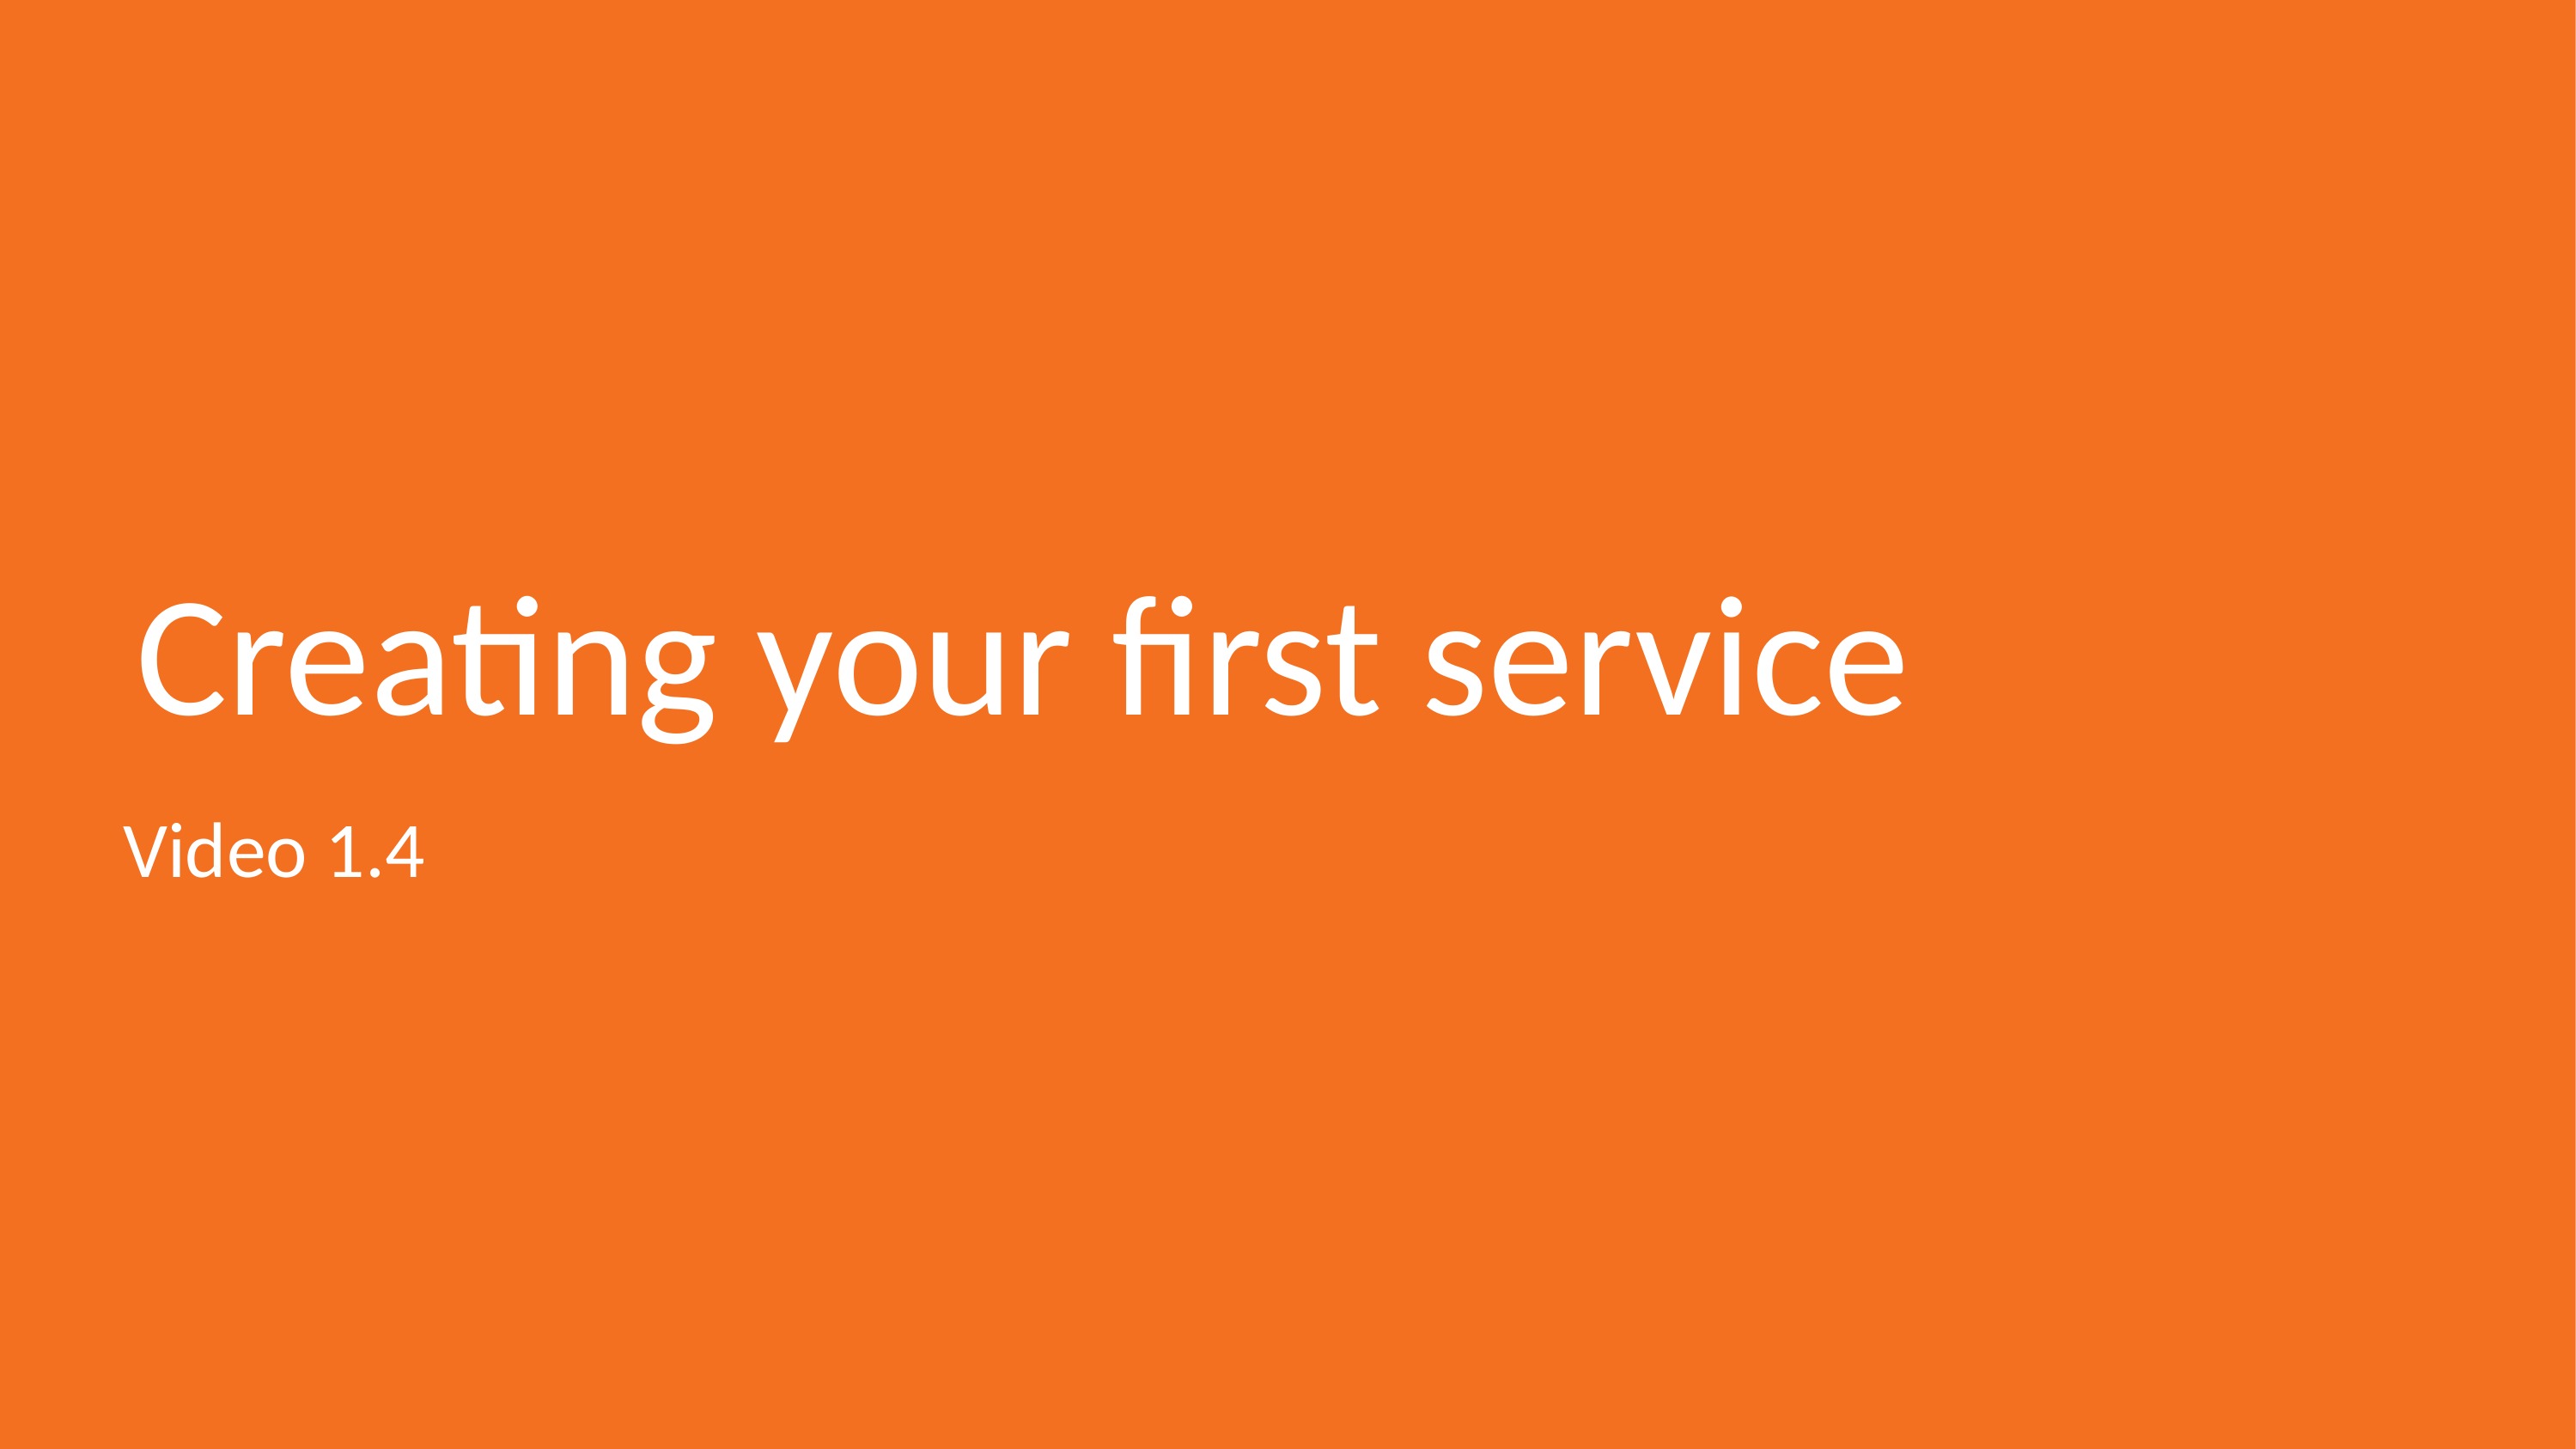

# Creating your first service
Video 1.4